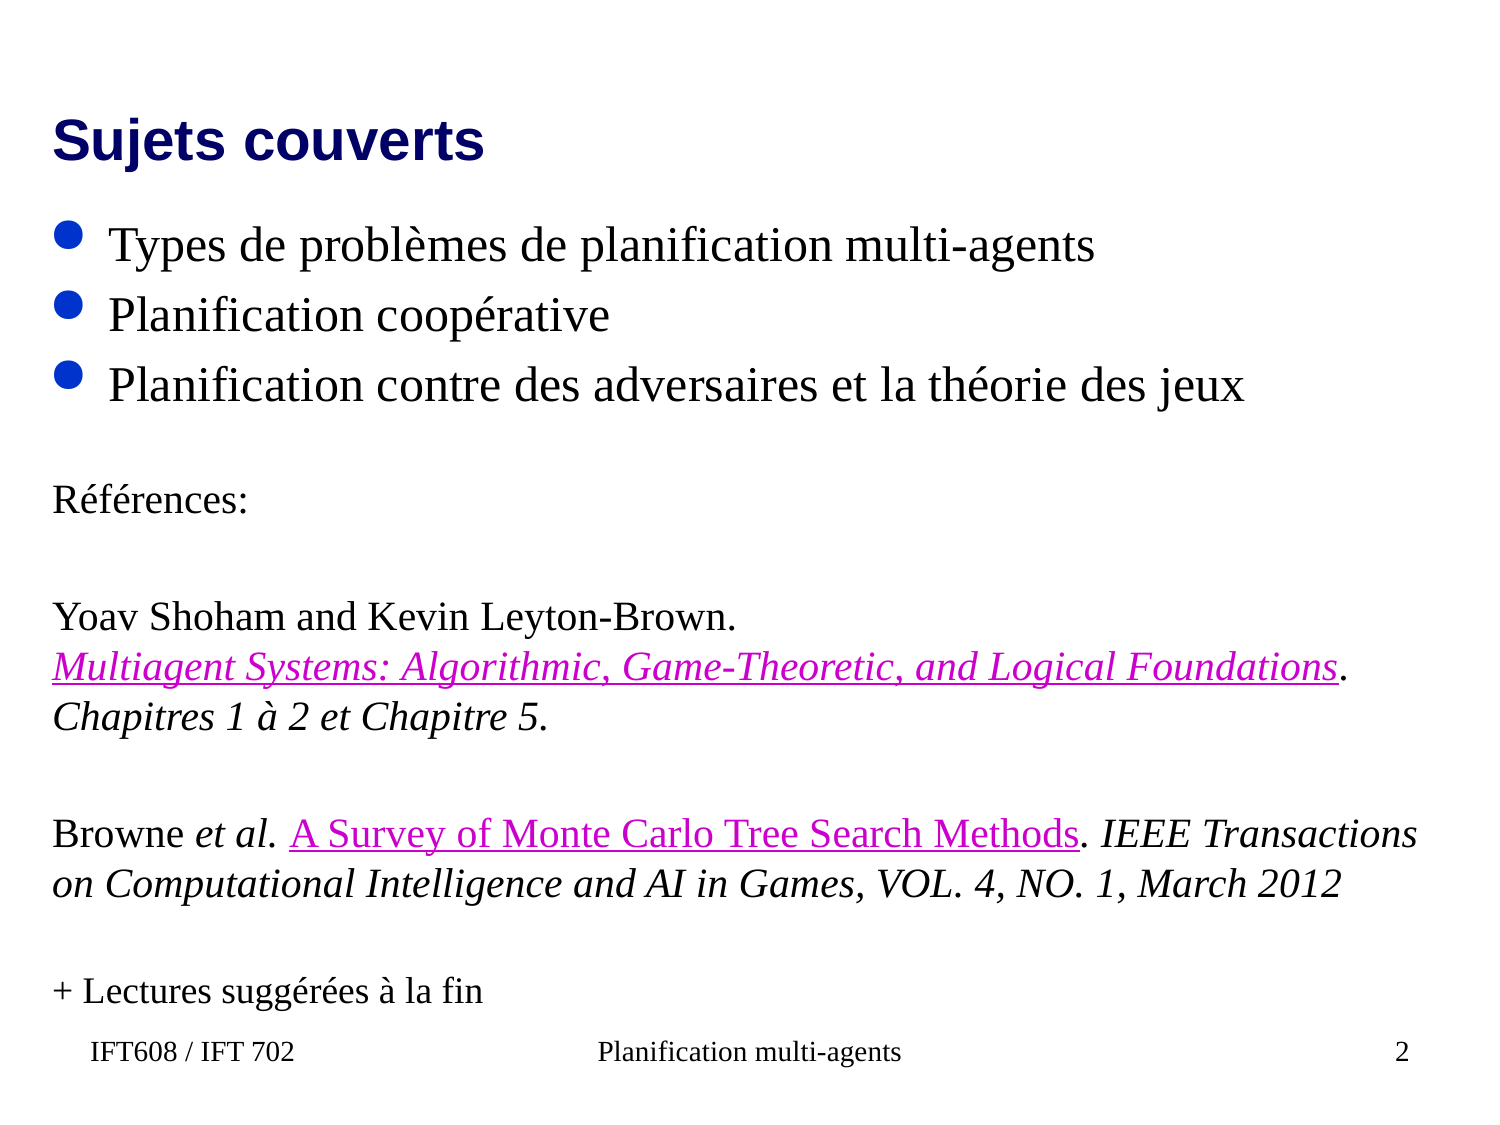

# Sujets couverts
Types de problèmes de planification multi-agents
Planification coopérative
Planification contre des adversaires et la théorie des jeux

Références:

Yoav Shoham and Kevin Leyton-Brown. Multiagent Systems: Algorithmic, Game-Theoretic, and Logical Foundations. Chapitres 1 à 2 et Chapitre 5.

Browne et al. A Survey of Monte Carlo Tree Search Methods. IEEE Transactions on Computational Intelligence and AI in Games, VOL. 4, NO. 1, March 2012

+ Lectures suggérées à la fin
IFT608 / IFT 702
Planification multi-agents
2